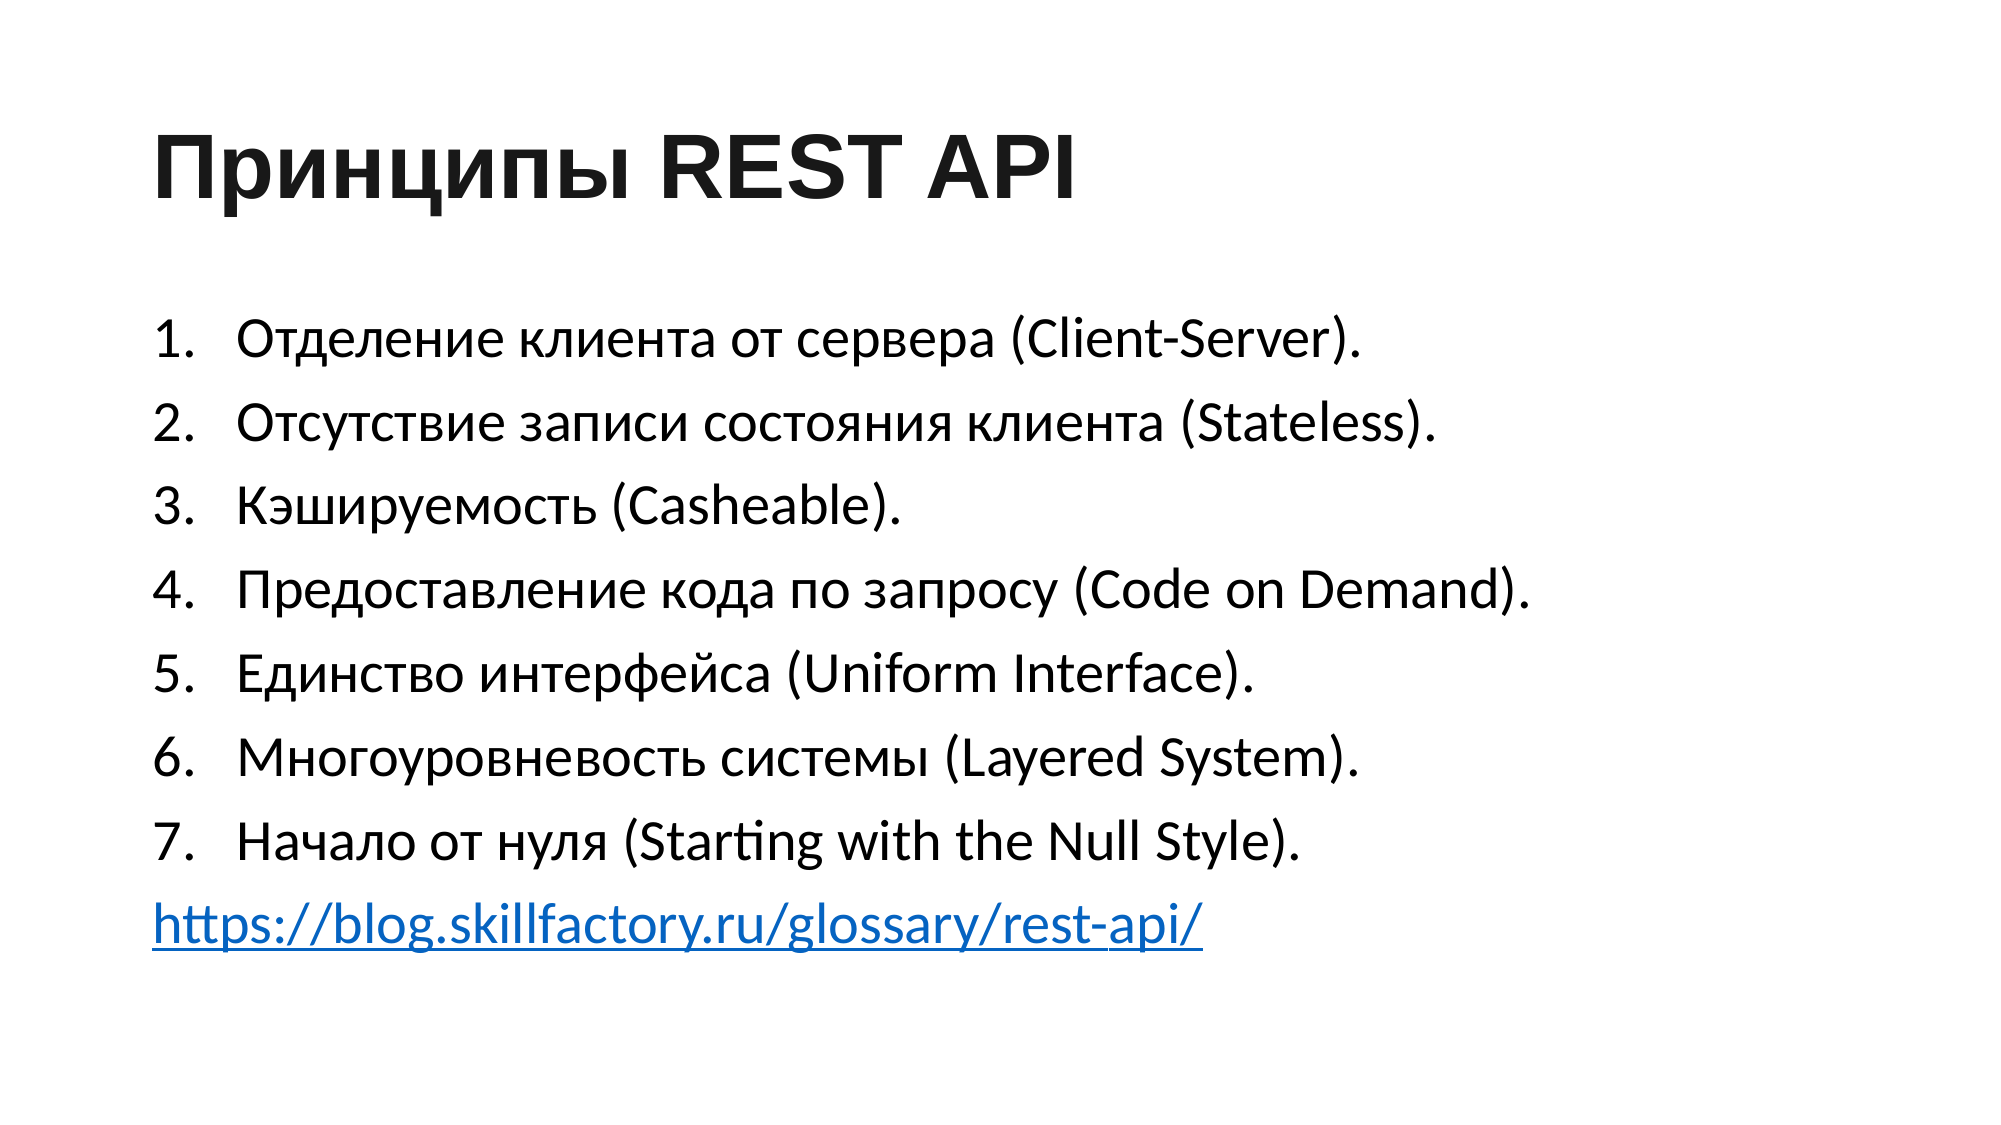

# Принципы REST API
Отделение клиента от сервера (Client-Server).
Отсутствие записи состояния клиента (Stateless).
Кэшируемость (Casheable).
Предоставление кода по запросу (Code on Demand).
Единство интерфейса (Uniform Interface).
Многоуровневость системы (Layered System).
Начало от нуля (Starting with the Null Style).
https://blog.skillfactory.ru/glossary/rest-api/